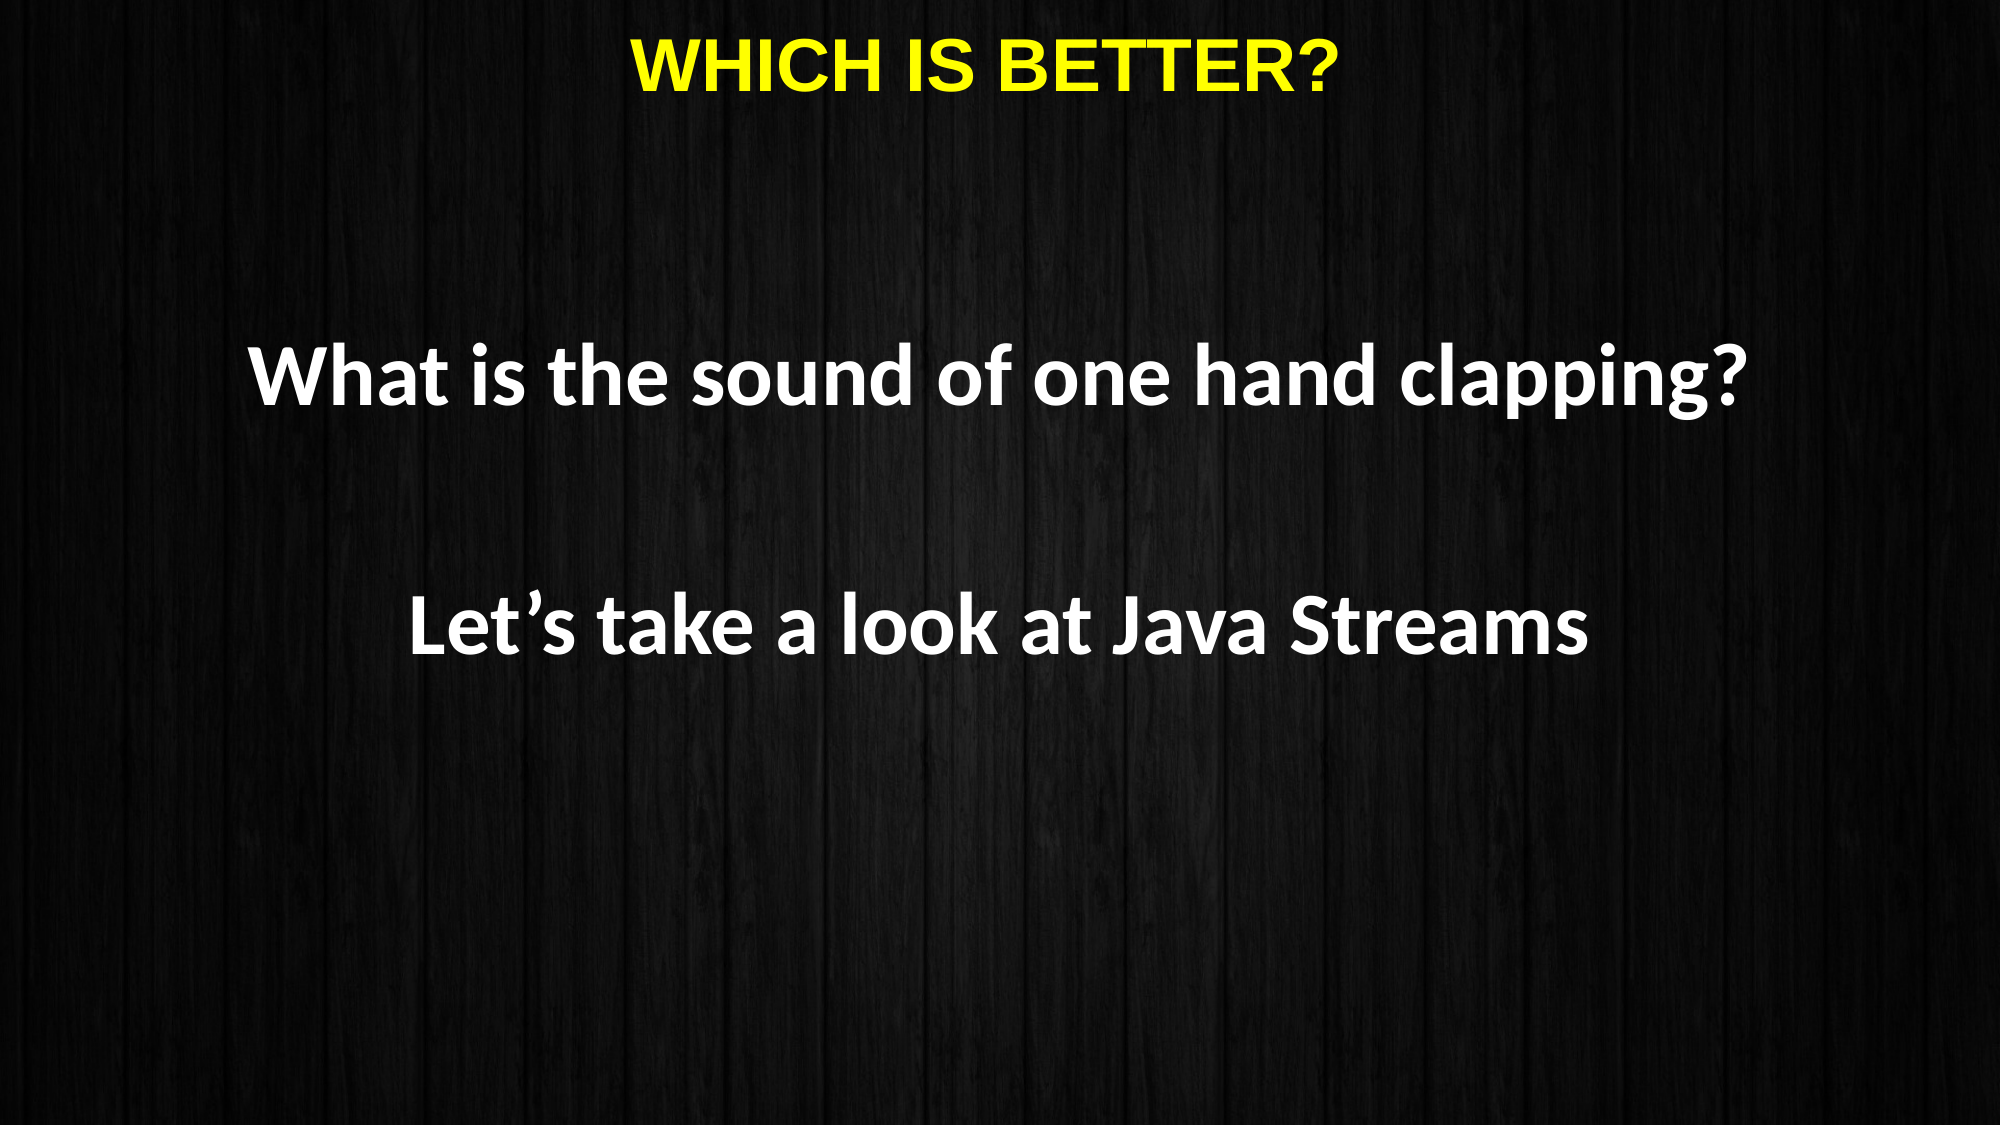

# Which is better?
What is the sound of one hand clapping?

Let’s take a look at Java Streams